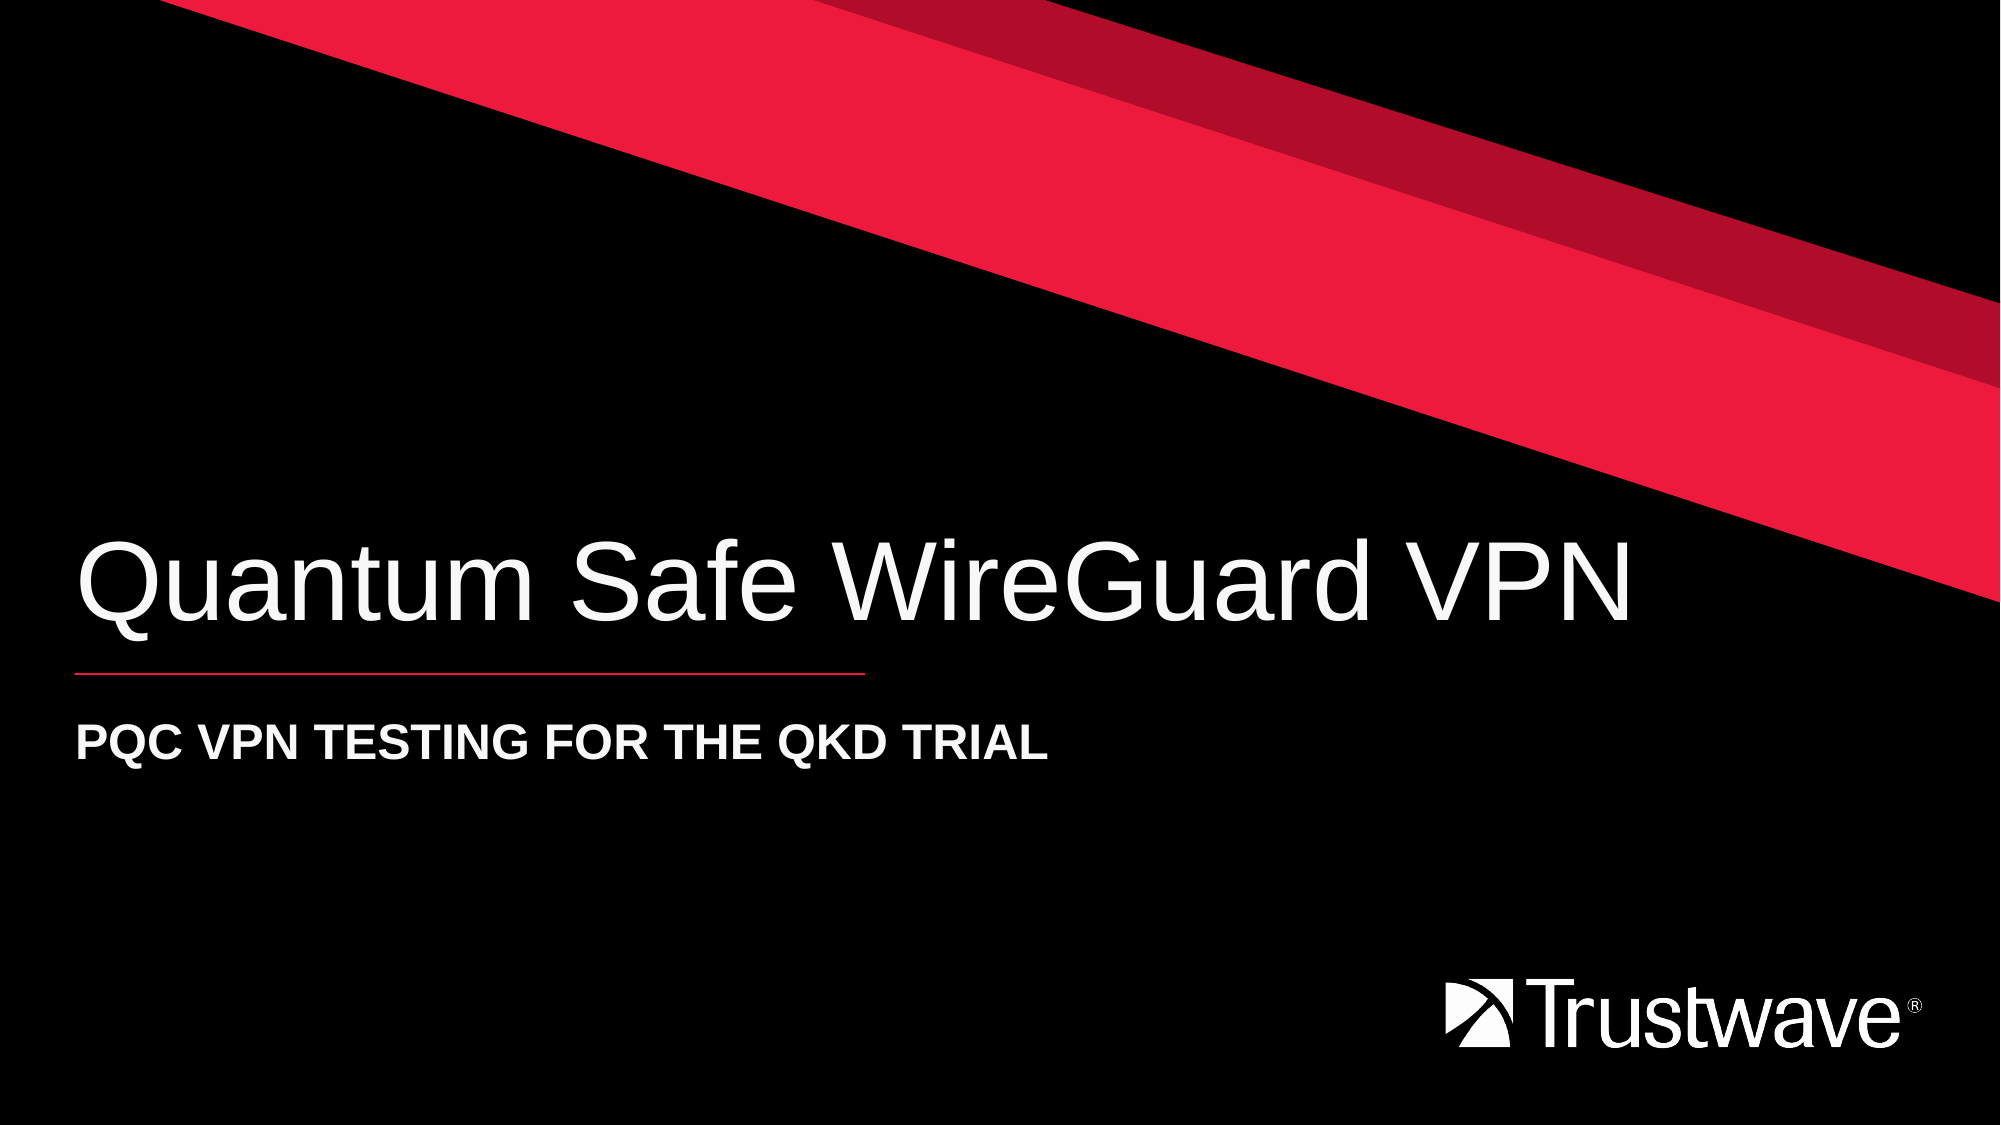

# Quantum Safe WireGuard VPN
PQC VPN testing for the QKD trial